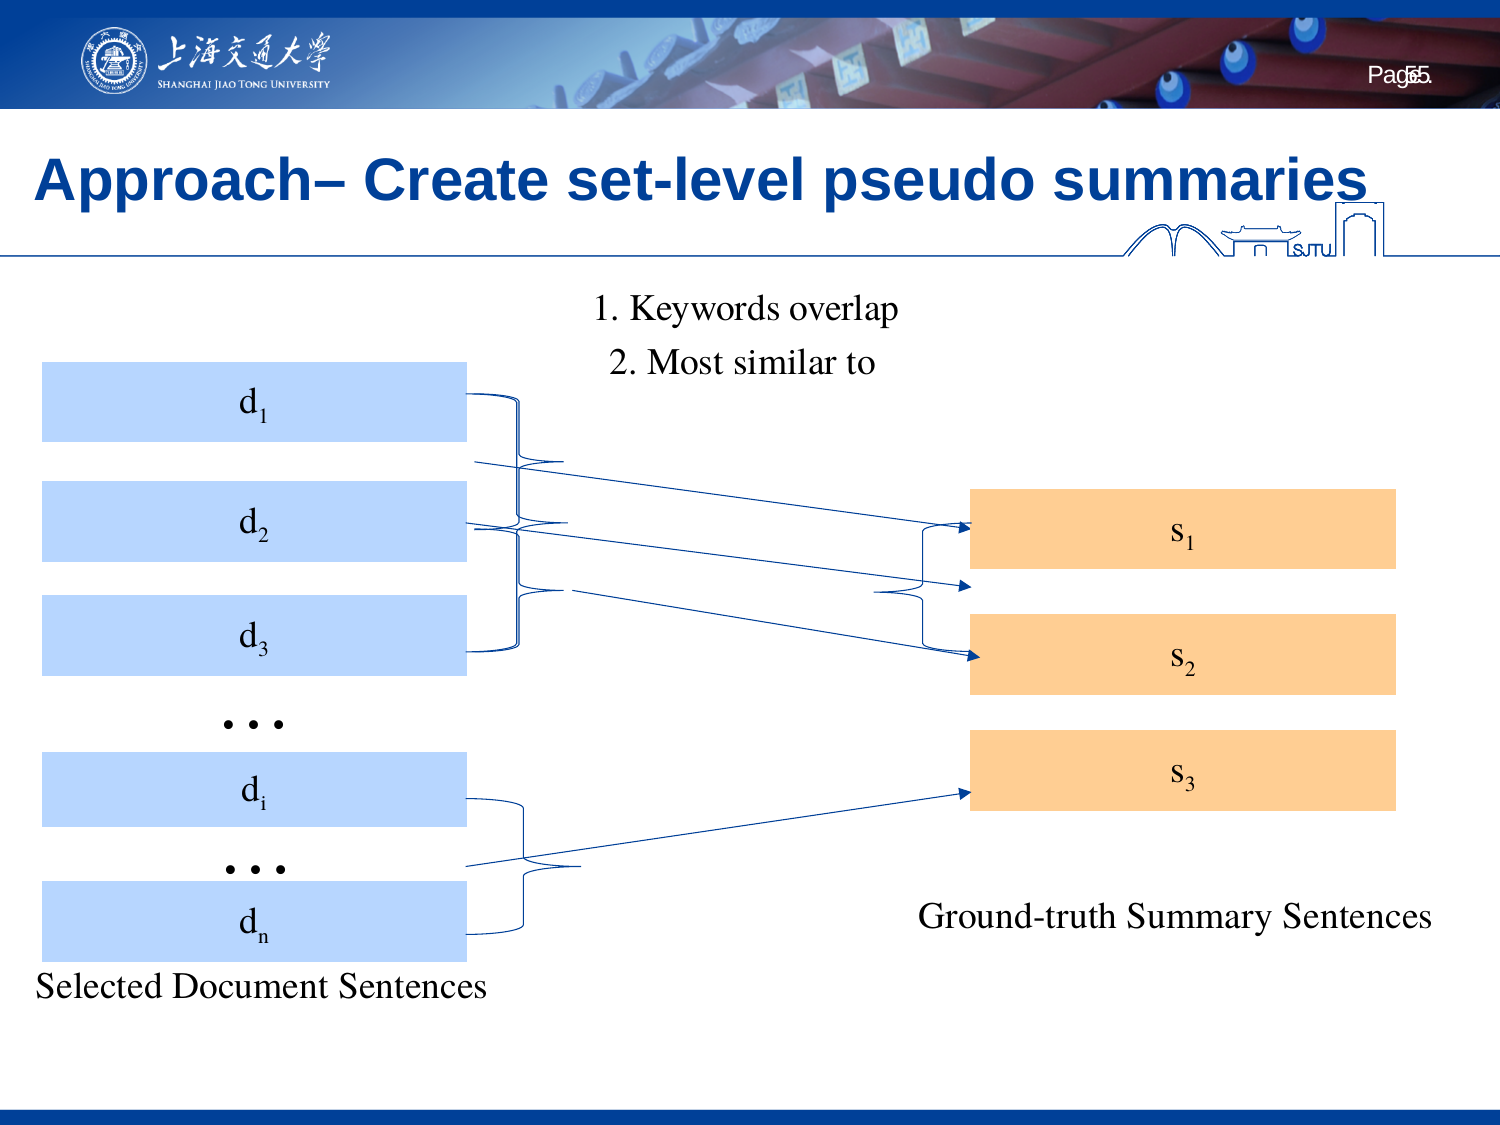

# Approach– Create set-level pseudo summaries
1. Keywords overlap
2. Most similar to
d1

d2
s1

d3
s2
…
s3
di
…

dn
Ground-truth Summary Sentences
Selected Document Sentences